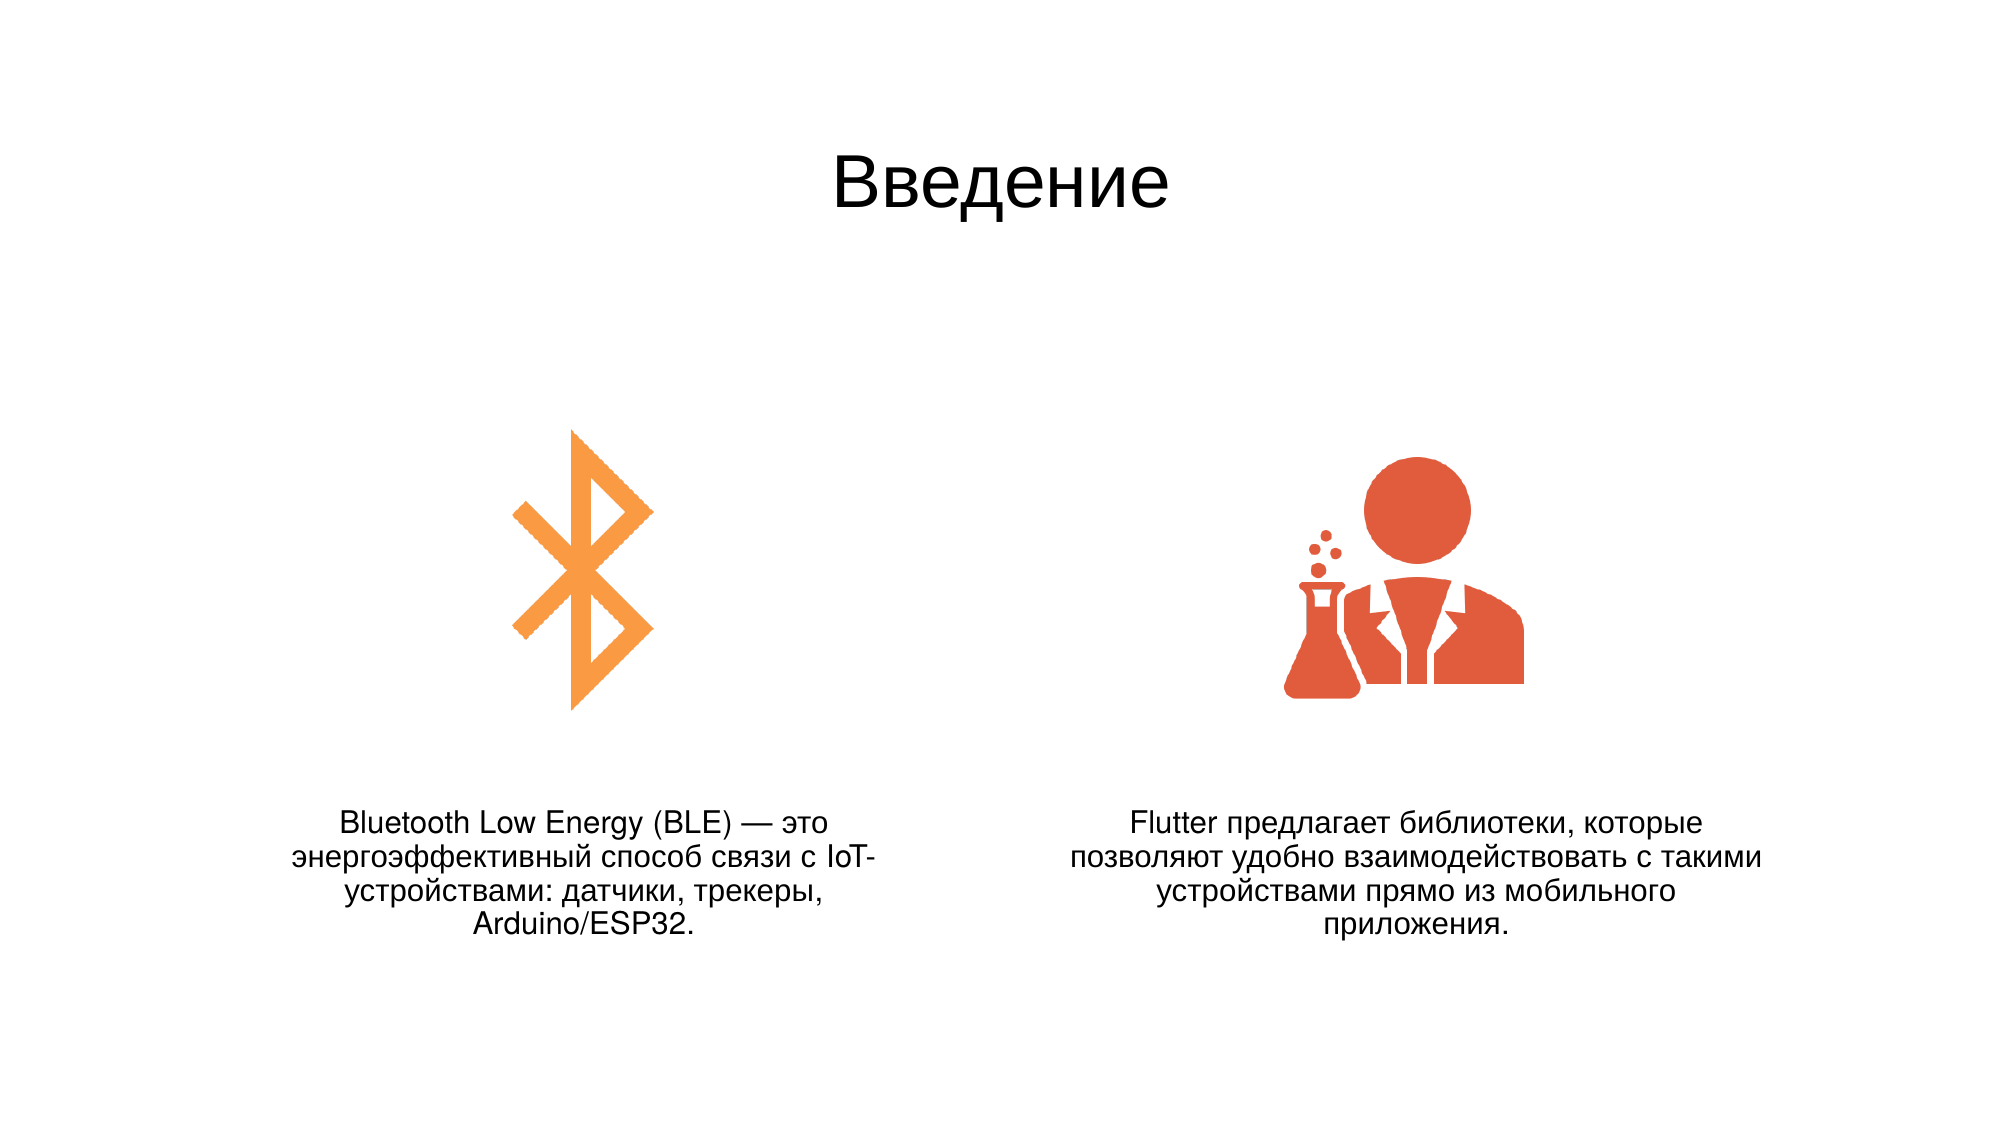

# Введение
Bluetooth Low Energy (BLE) — это энергоэффективный способ связи с IoT-устройствами: датчики, трекеры, Arduino/ESP32.
Flutter предлагает библиотеки, которые позволяют удобно взаимодействовать с такими устройствами прямо из мобильного приложения.